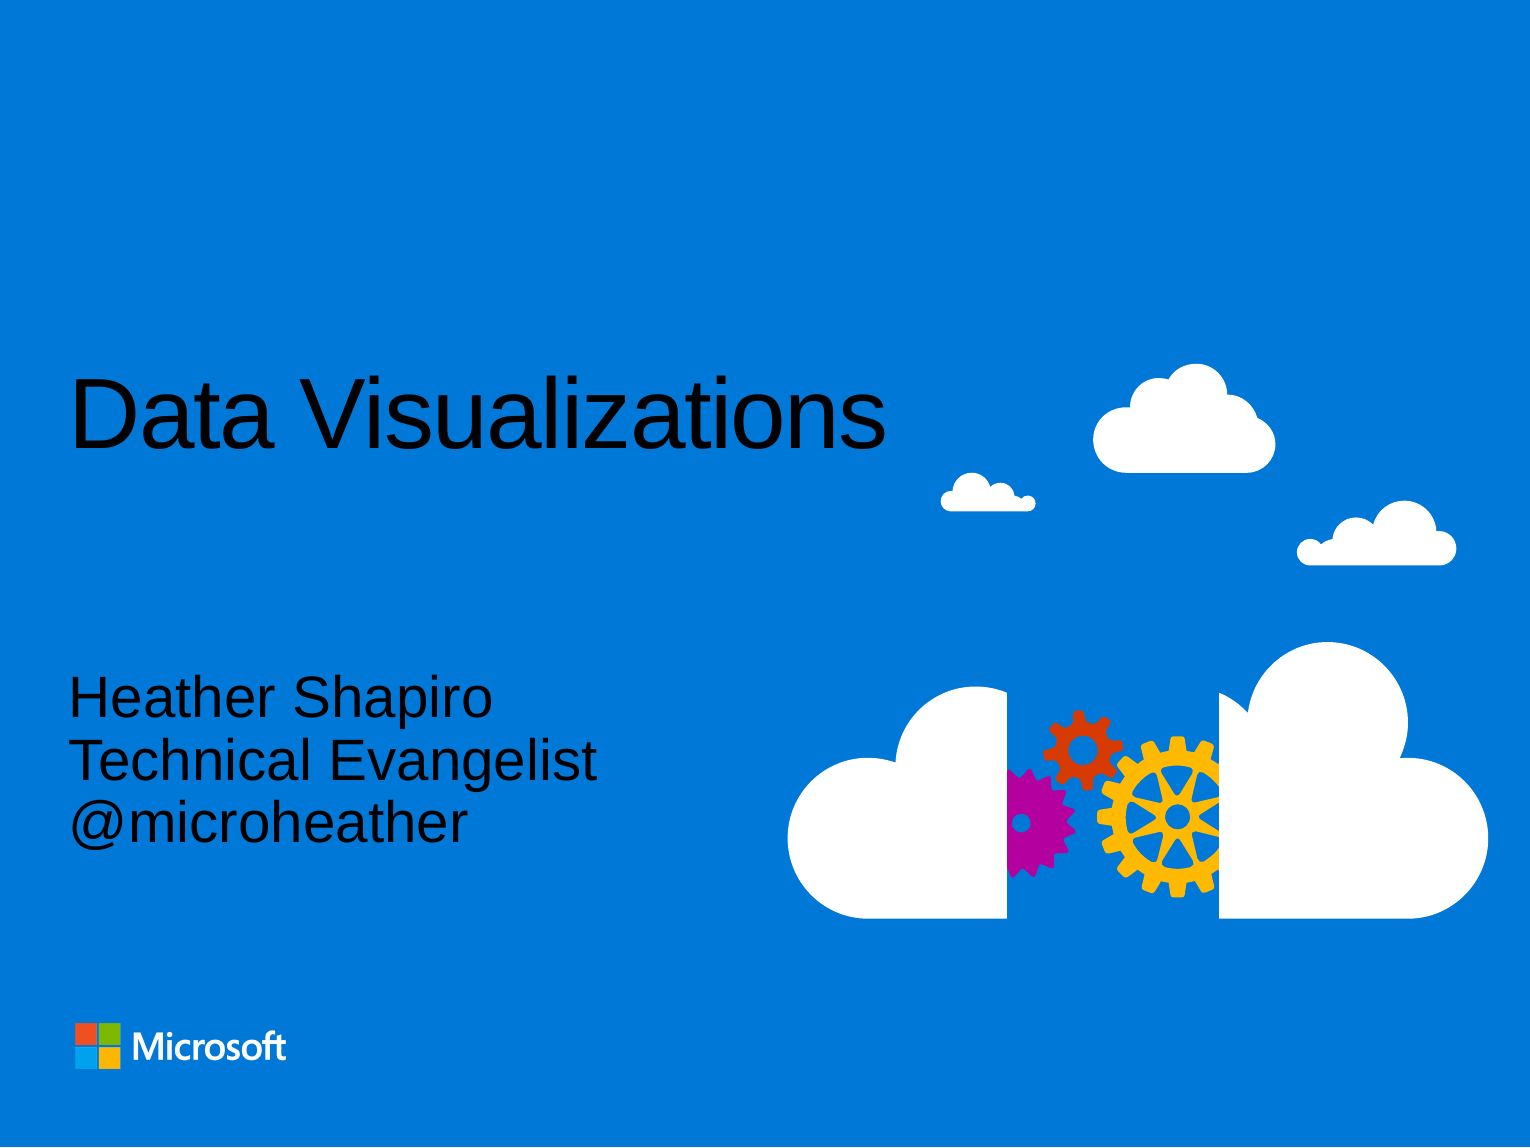

# Data Visualizations
Heather Shapiro
Technical Evangelist
@microheather